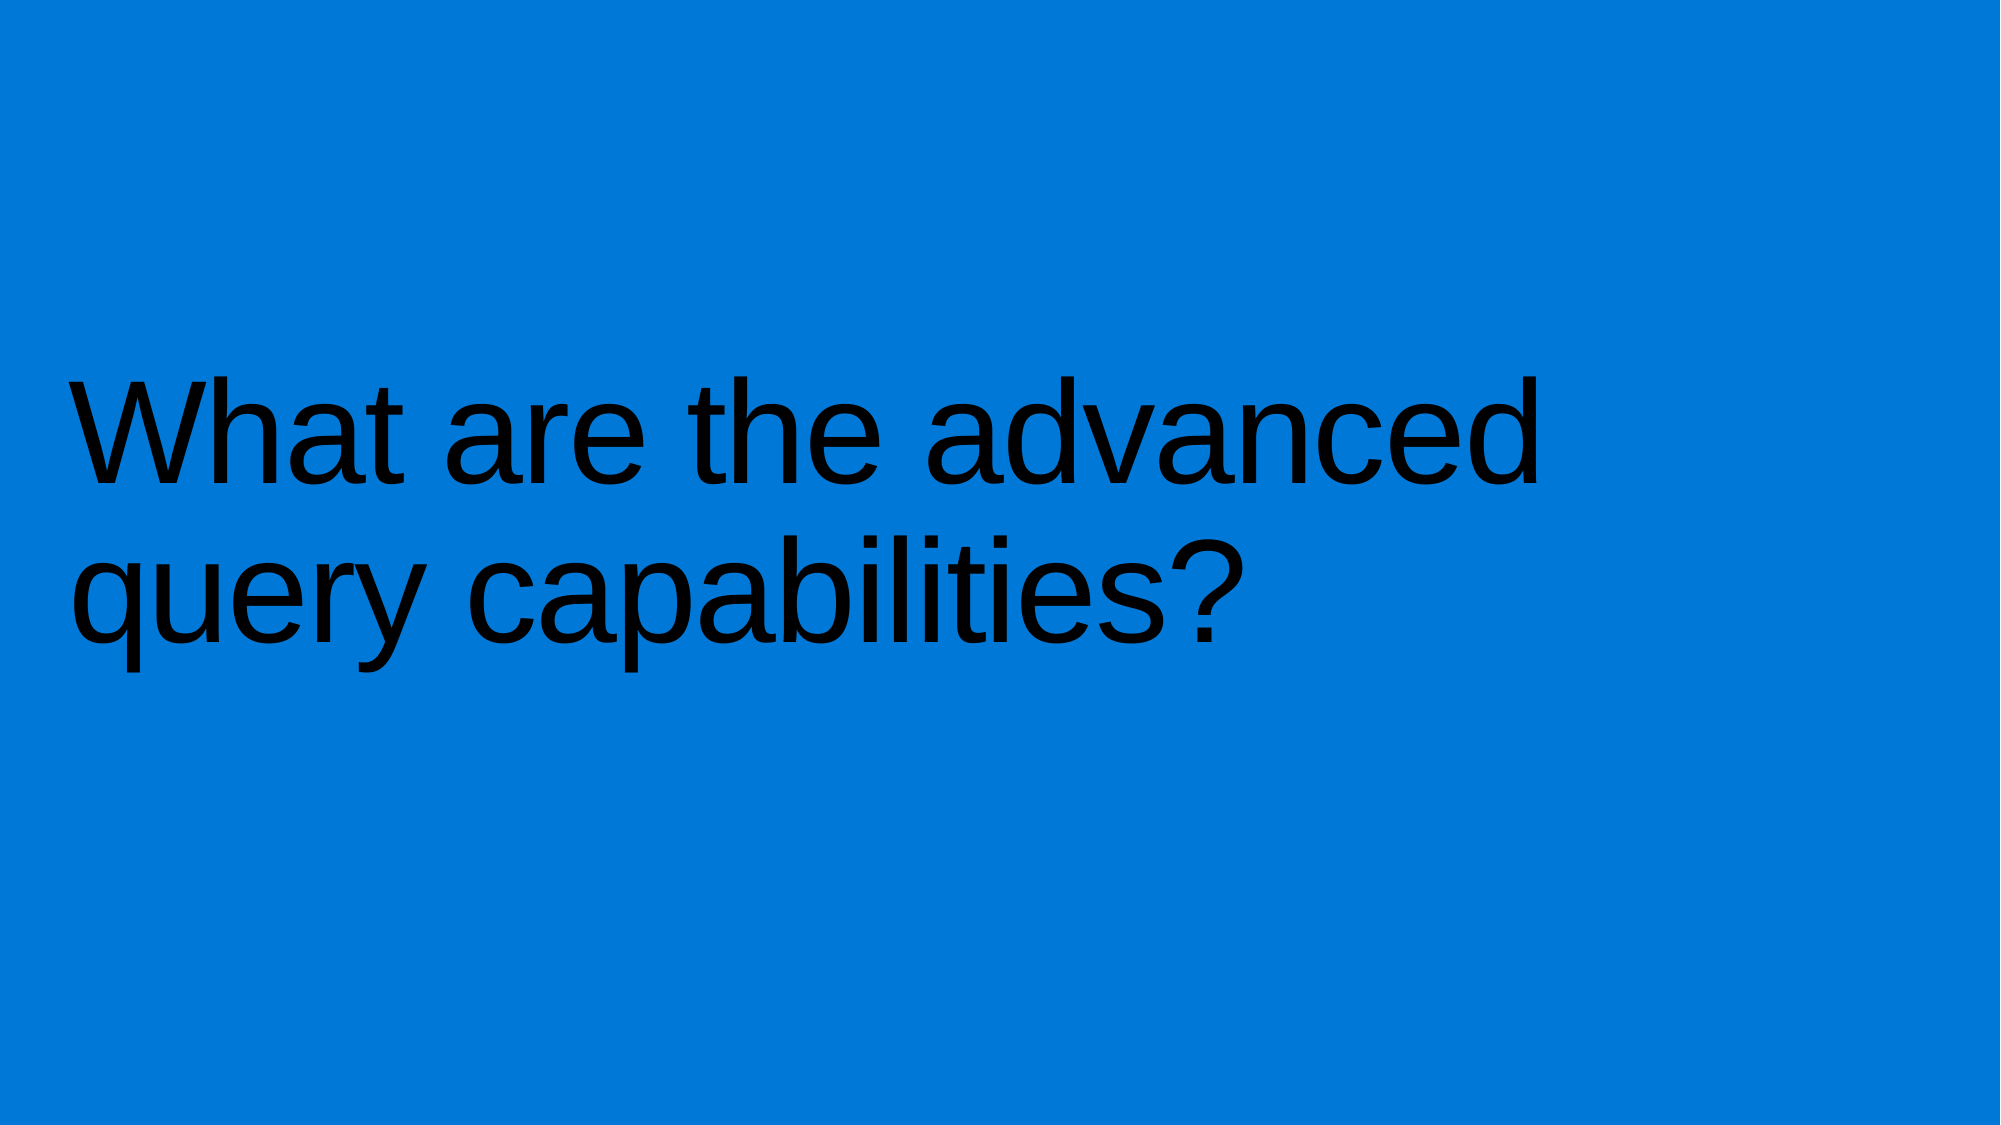

# What are the advanced query capabilities?